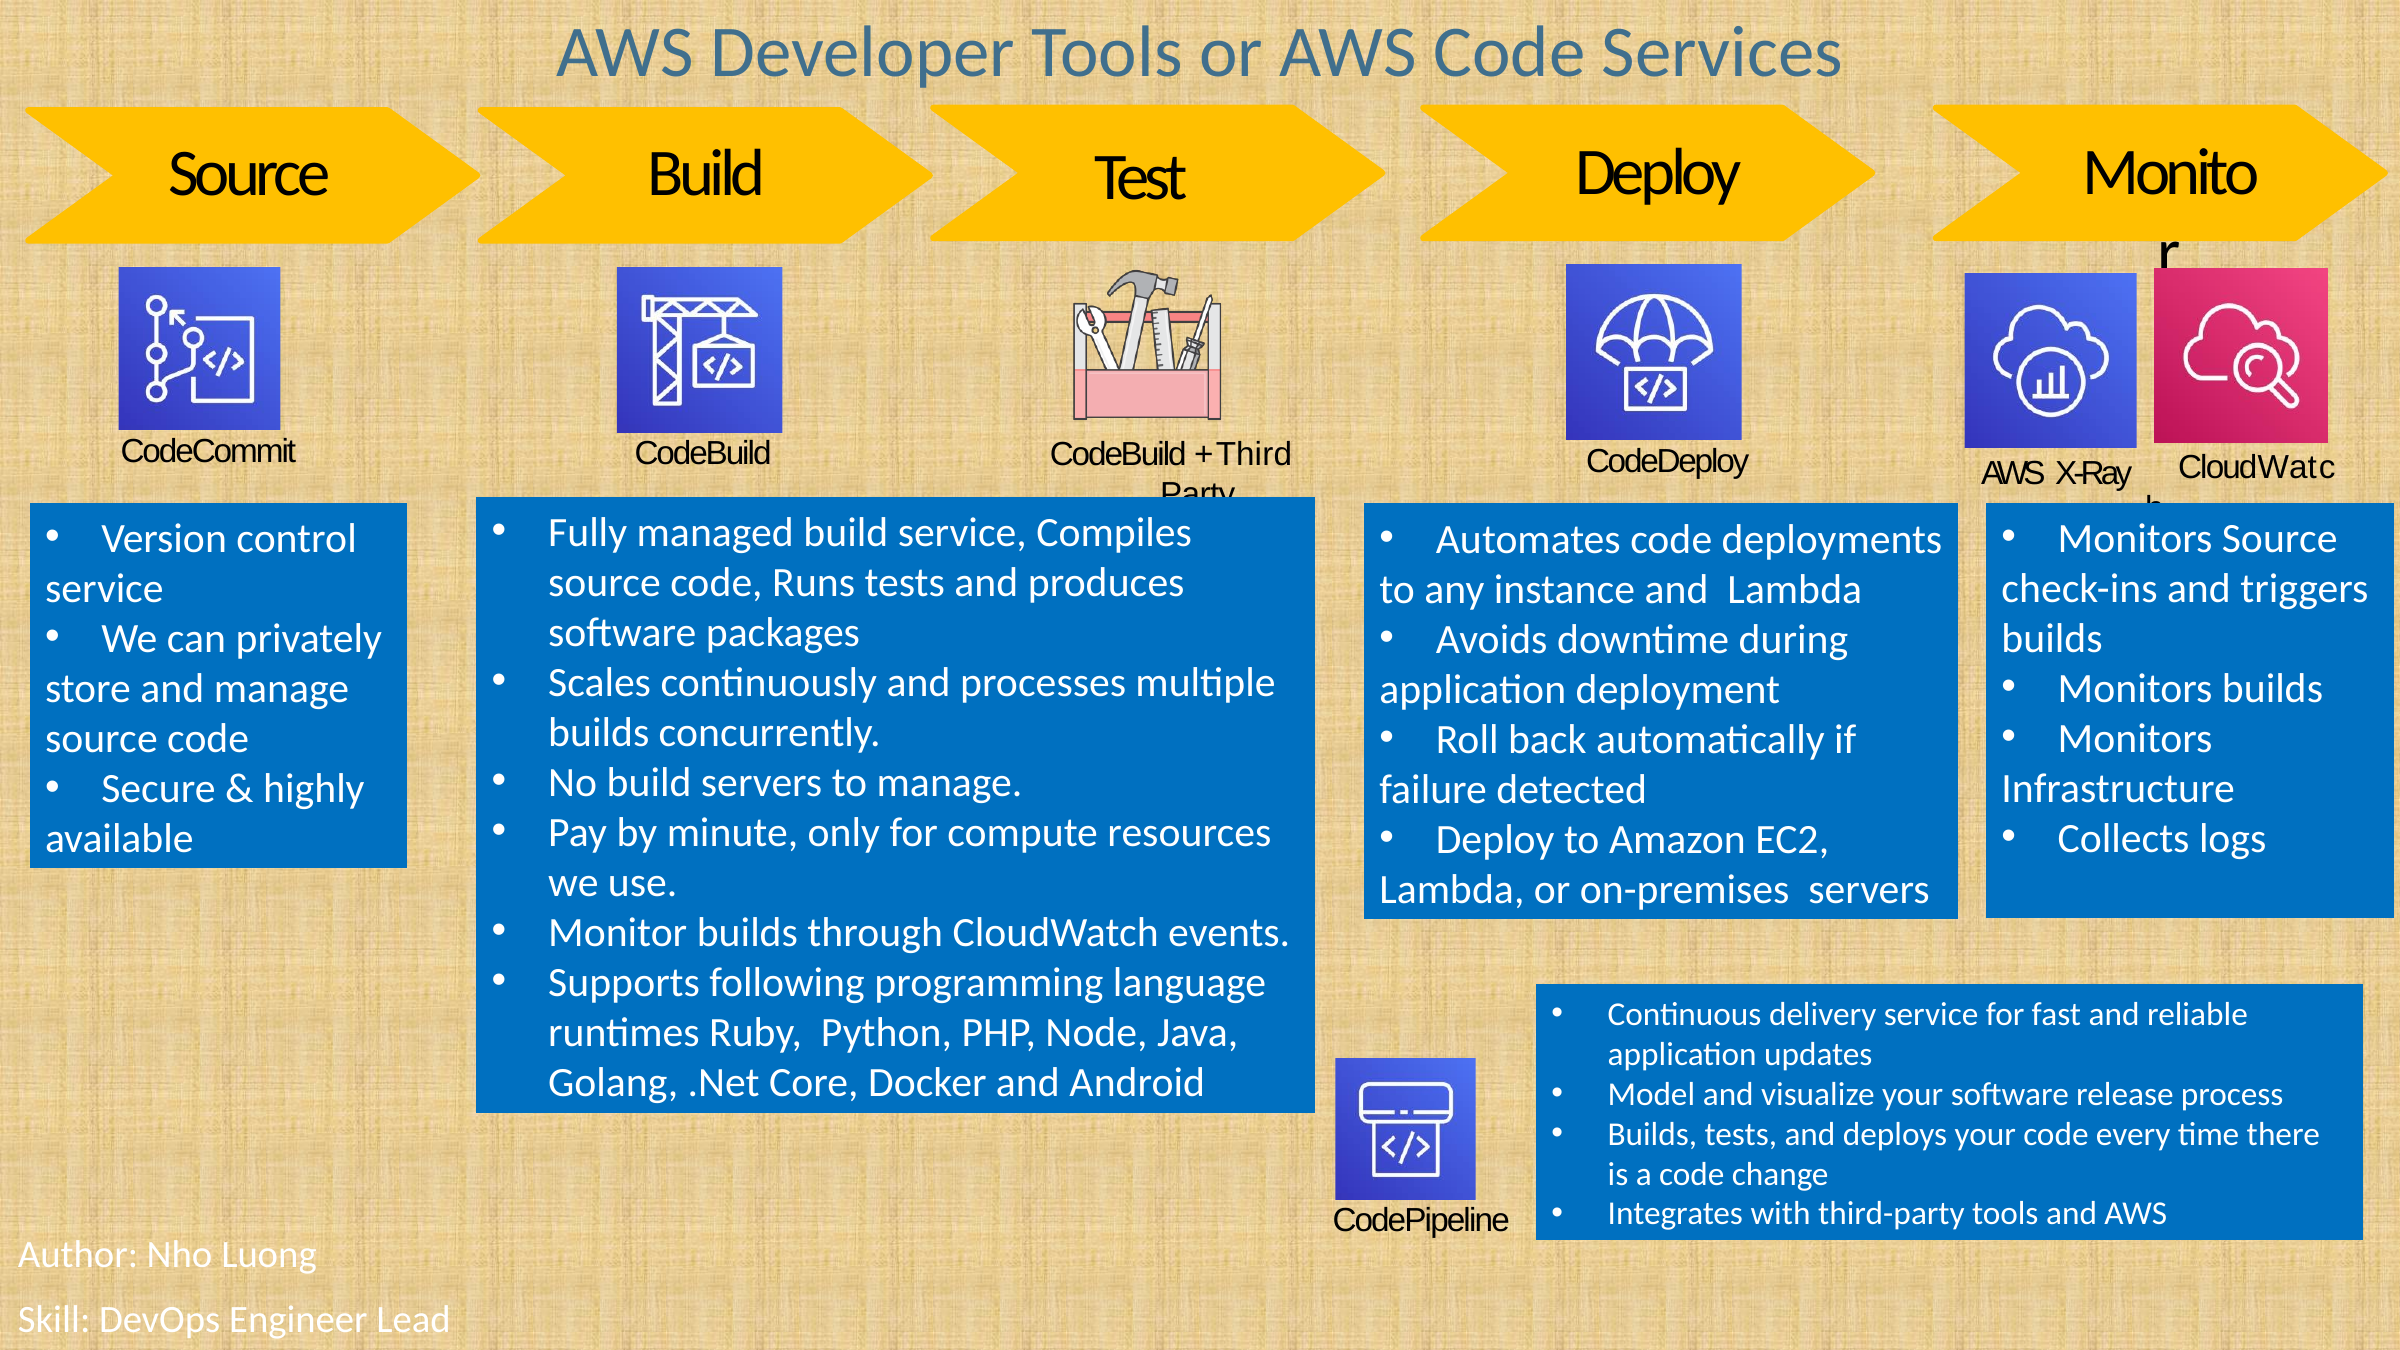

AWS Developer Tools or AWS Code Services

Deploy
Monitor
Source
Build
Test

CodeCommit
CodeBuild
CodeBuild + Third Party
CodeDeploy
CloudWatch
AWS X-Ray
Fully managed build service, Compiles source code, Runs tests and produces software packages
Scales continuously and processes multiple builds concurrently.
No build servers to manage.
Pay by minute, only for compute resources we use.
Monitor builds through CloudWatch events.
Supports following programming language runtimes Ruby,  Python, PHP, Node, Java, Golang, .Net Core, Docker and Android
Monitors Source
check-ins and triggers
builds
Monitors builds
Monitors
Infrastructure
Collects logs

Version control
service
We can privately
store and manage
source code
Secure & highly
available
Automates code deployments
to any instance and  Lambda
Avoids downtime during
application deployment
Roll back automatically if
failure detected
Deploy to Amazon EC2,
Lambda, or on-premises  servers
Continuous delivery service for fast and reliable  application updates
Model and visualize your software release process
Builds, tests, and deploys your code every time there  is a code change
Integrates with third-party tools and AWS

CodePipeline
Author: Nho Luong
Skill: DevOps Engineer Lead